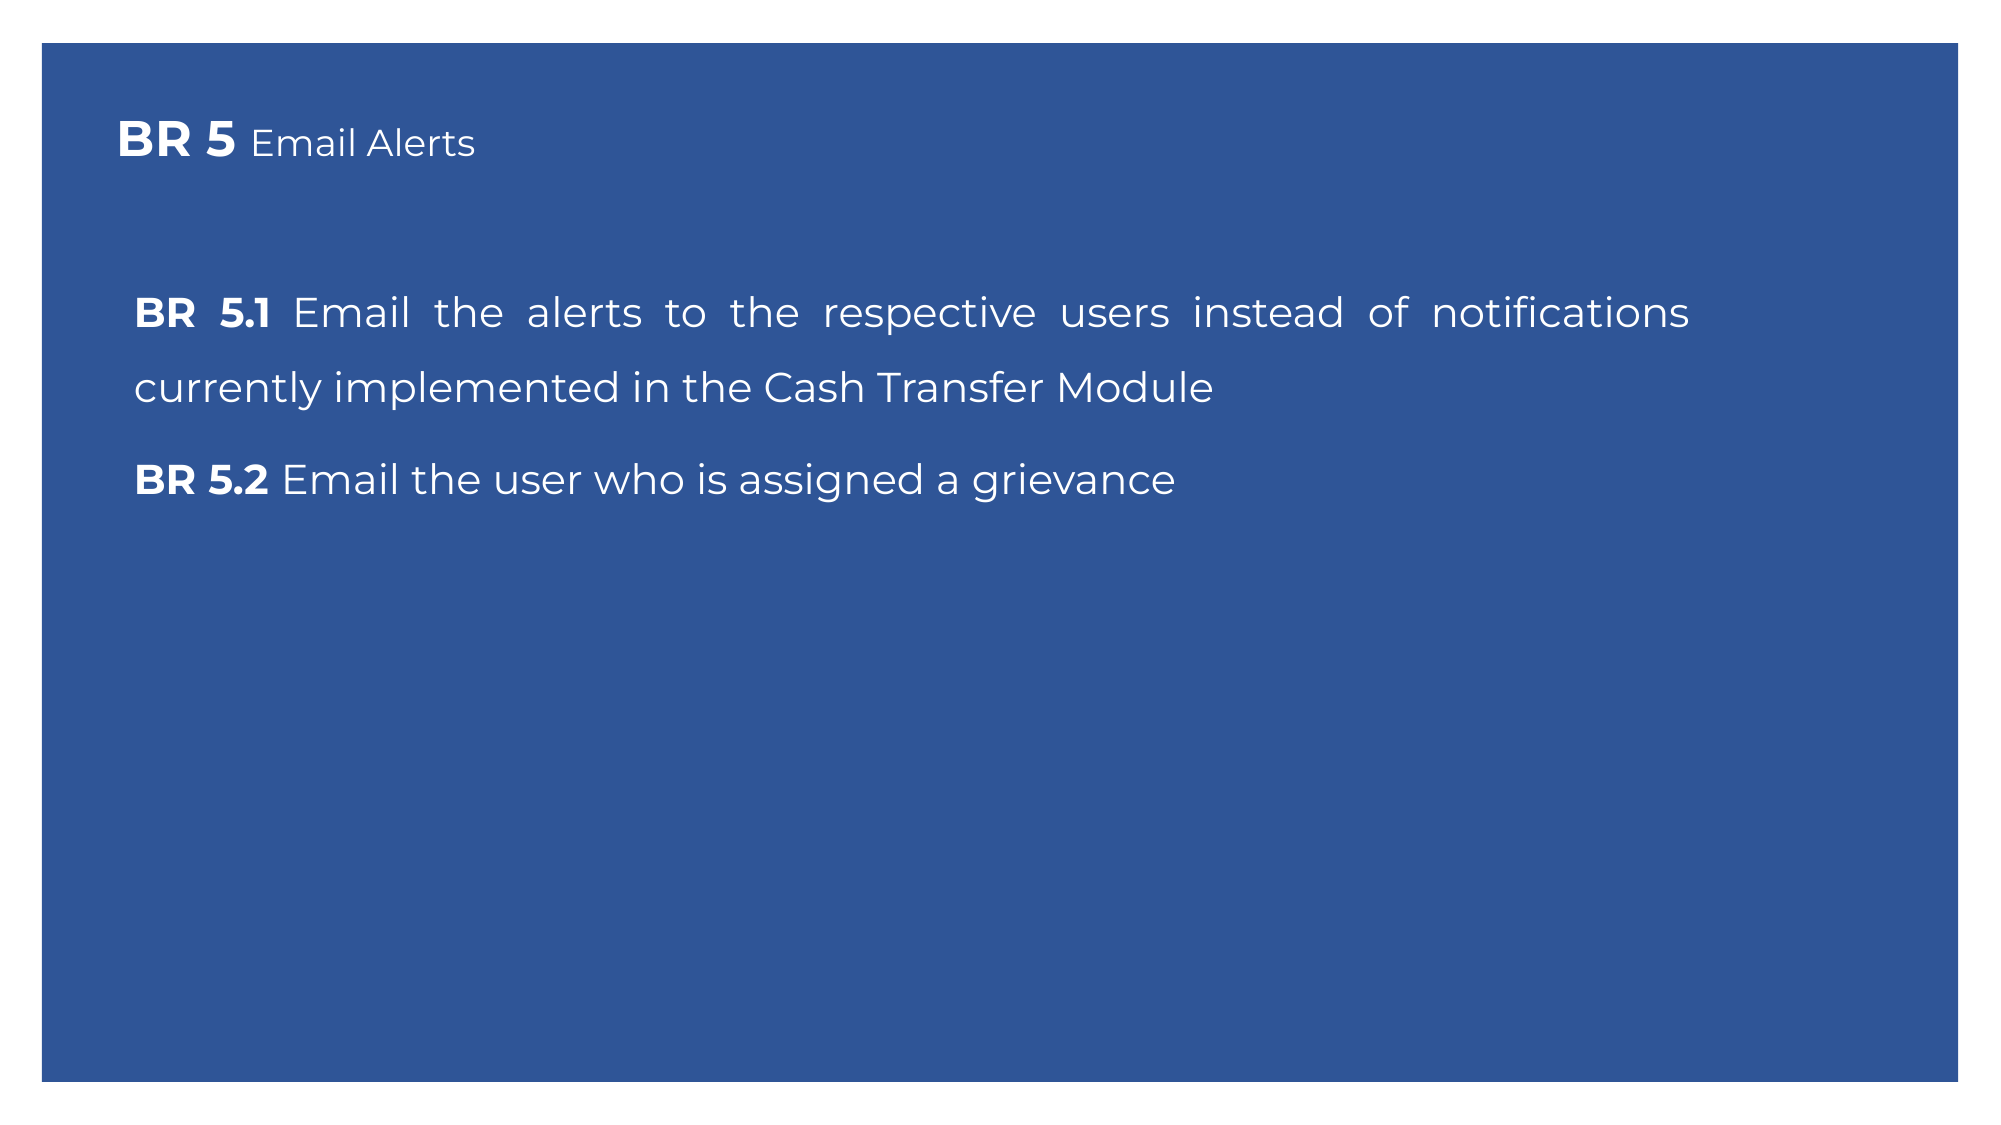

BR 5 Email Alerts
BR 5.1 Email the alerts to the respective users instead of notifications currently implemented in the Cash Transfer Module
BR 5.2 Email the user who is assigned a grievance